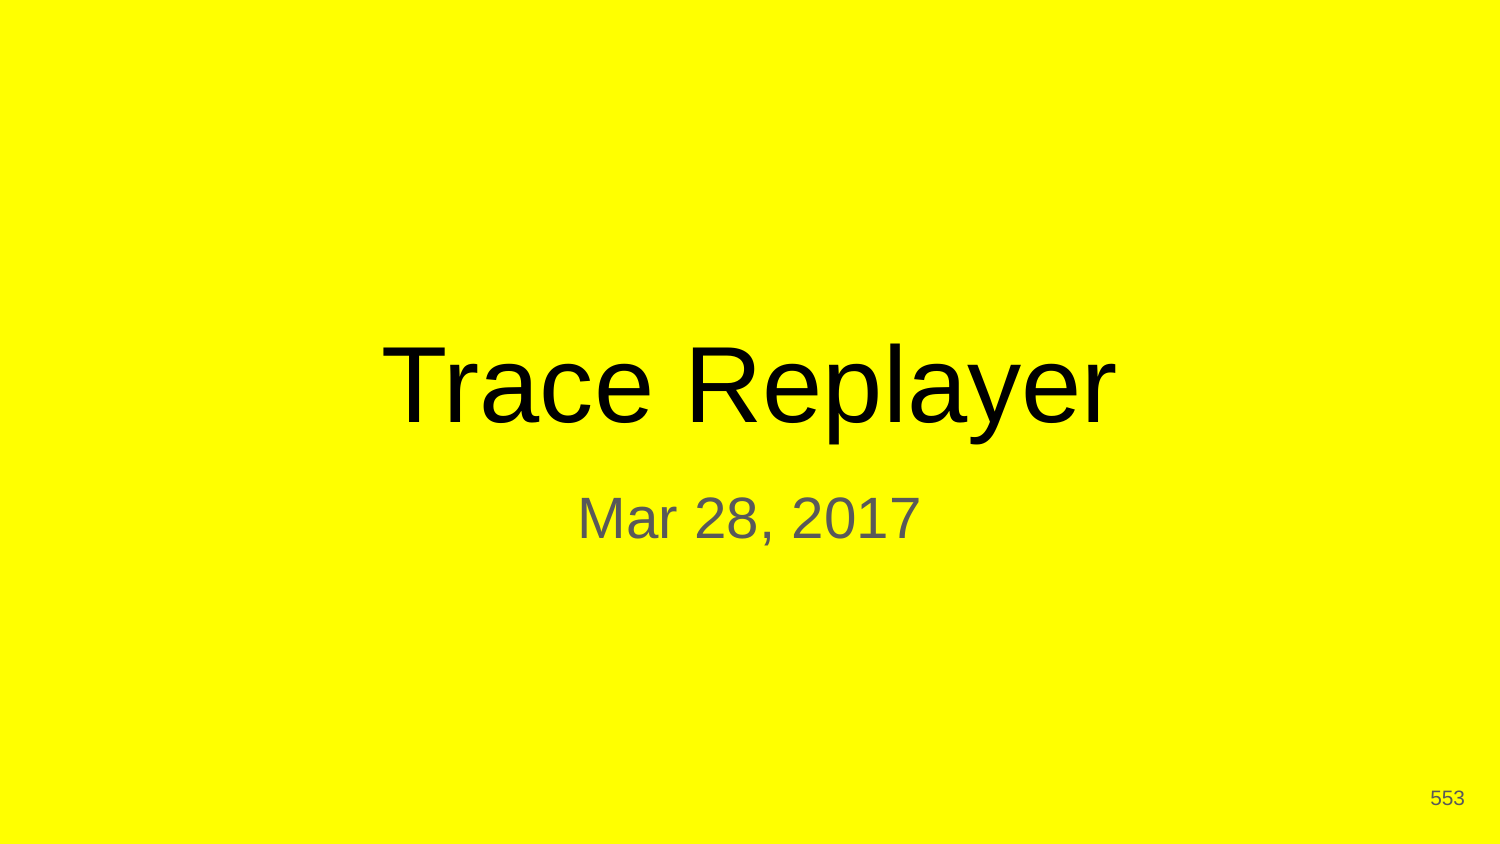

# Trace Replayer
Mar 28, 2017
553